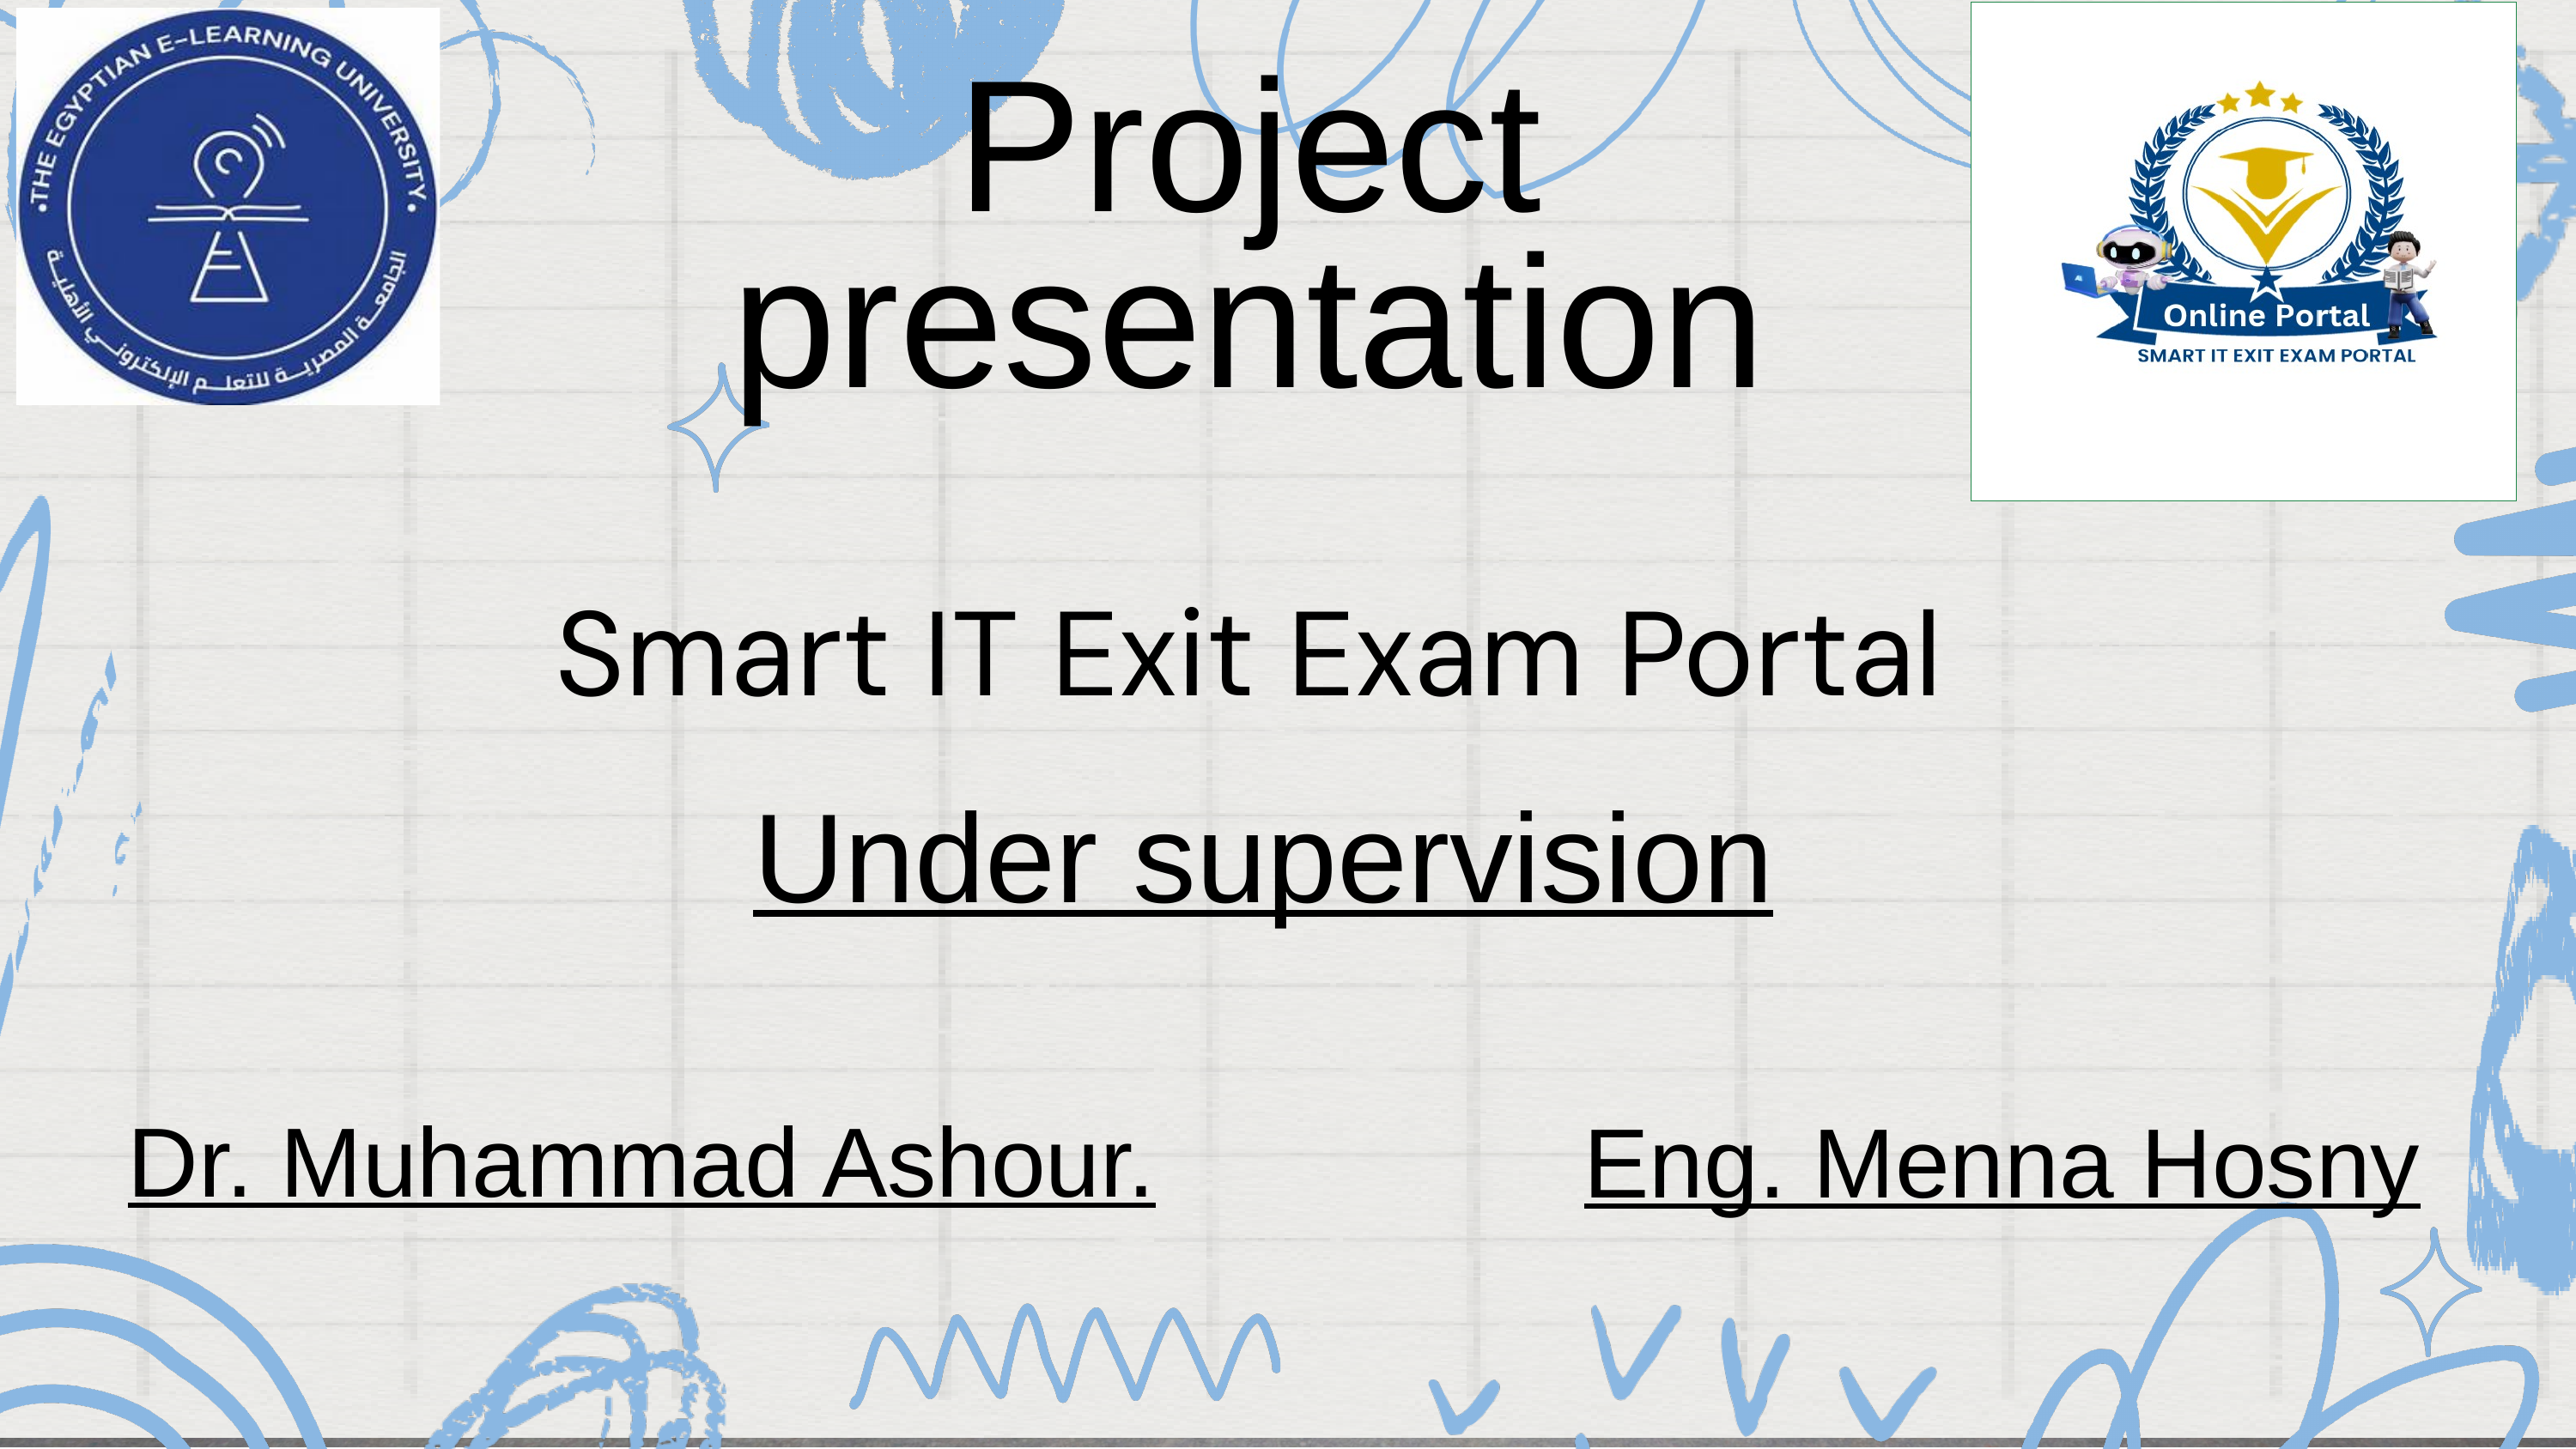

Project presentation

Smart IT Exit Exam Portal
Under supervision

Dr. Muhammad Ashour.
Eng. Menna Hosny